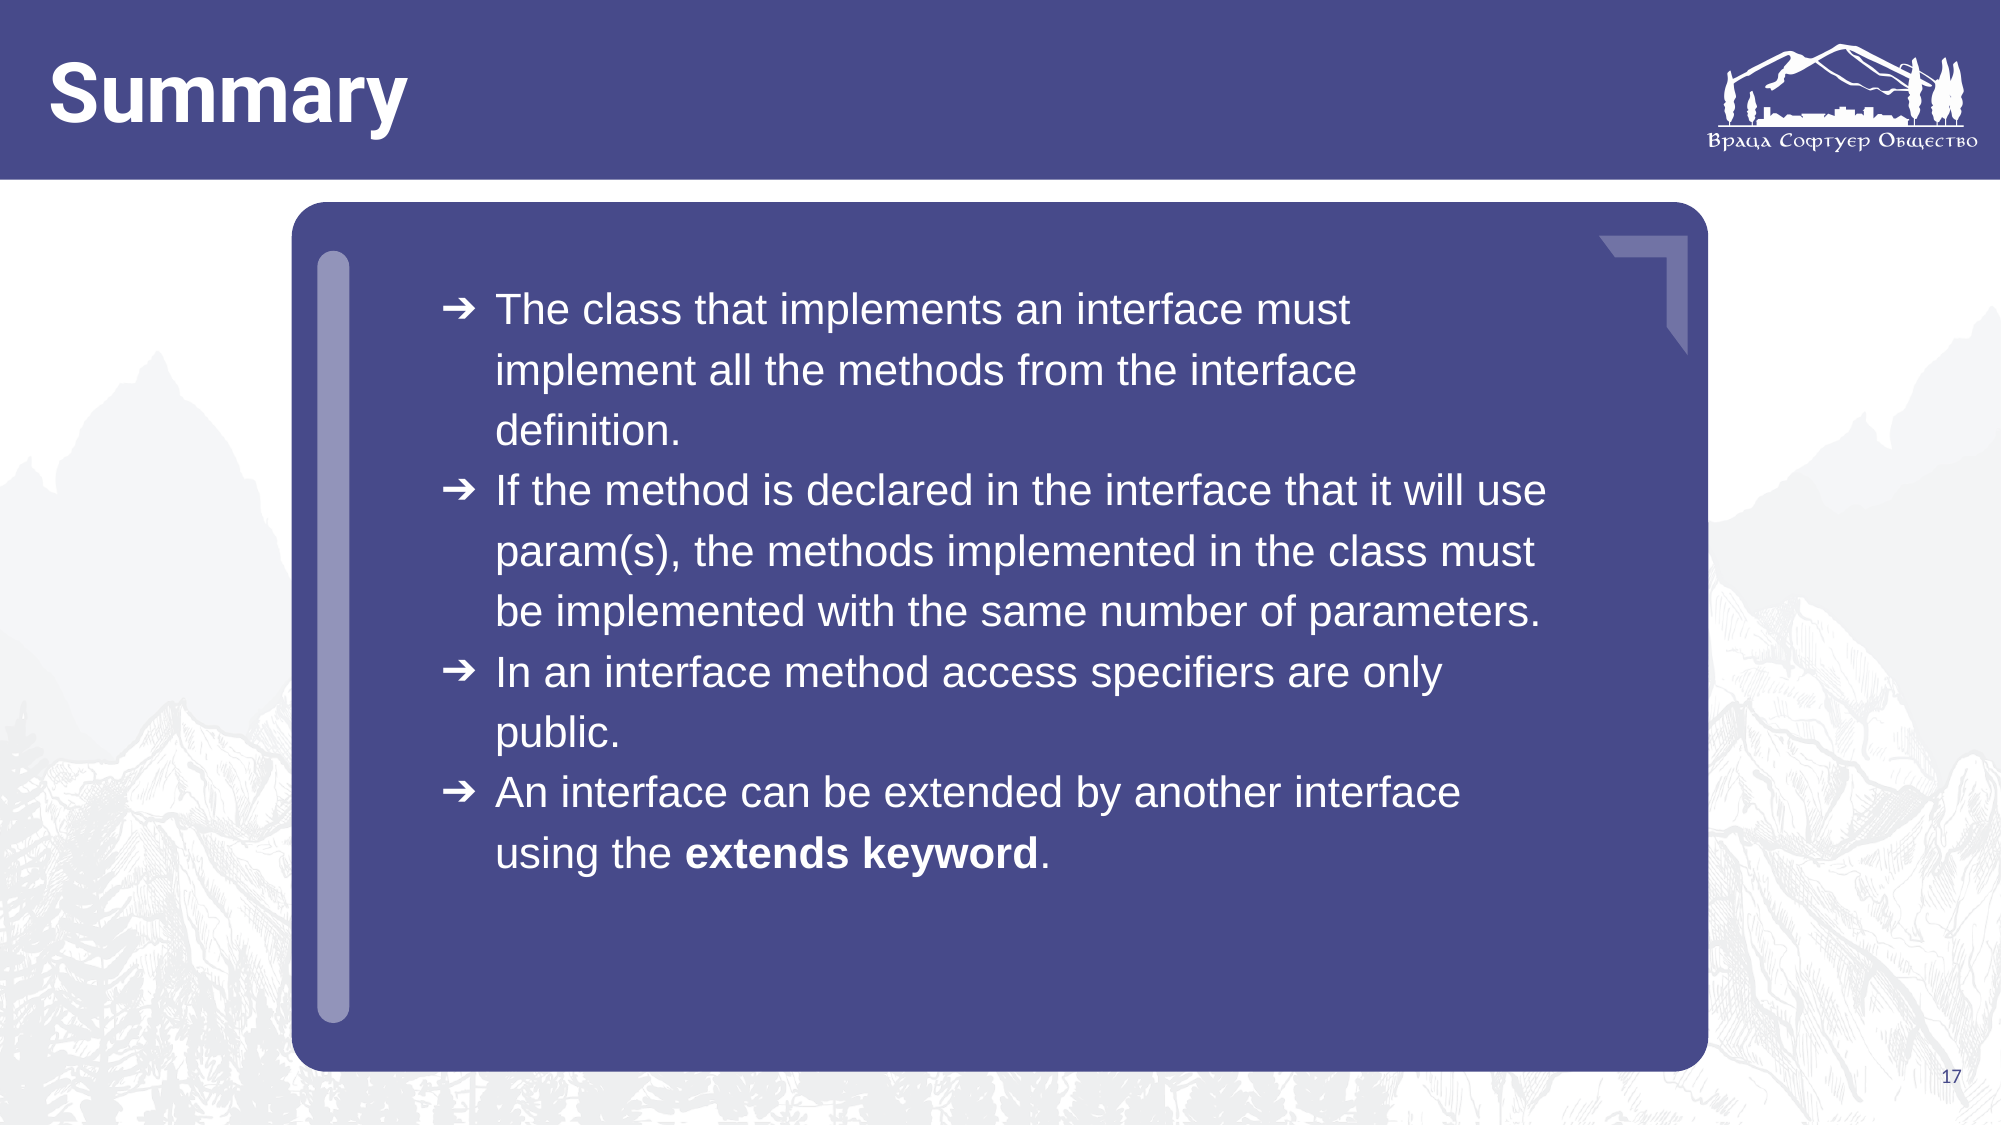

# Summary

…
…
…

The class that implements an interface must implement all the methods from the interface definition.
If the method is declared in the interface that it will use param(s), the methods implemented in the class must be implemented with the same number of parameters.
In an interface method access specifiers are only public.
An interface can be extended by another interface using the extends keyword.
17